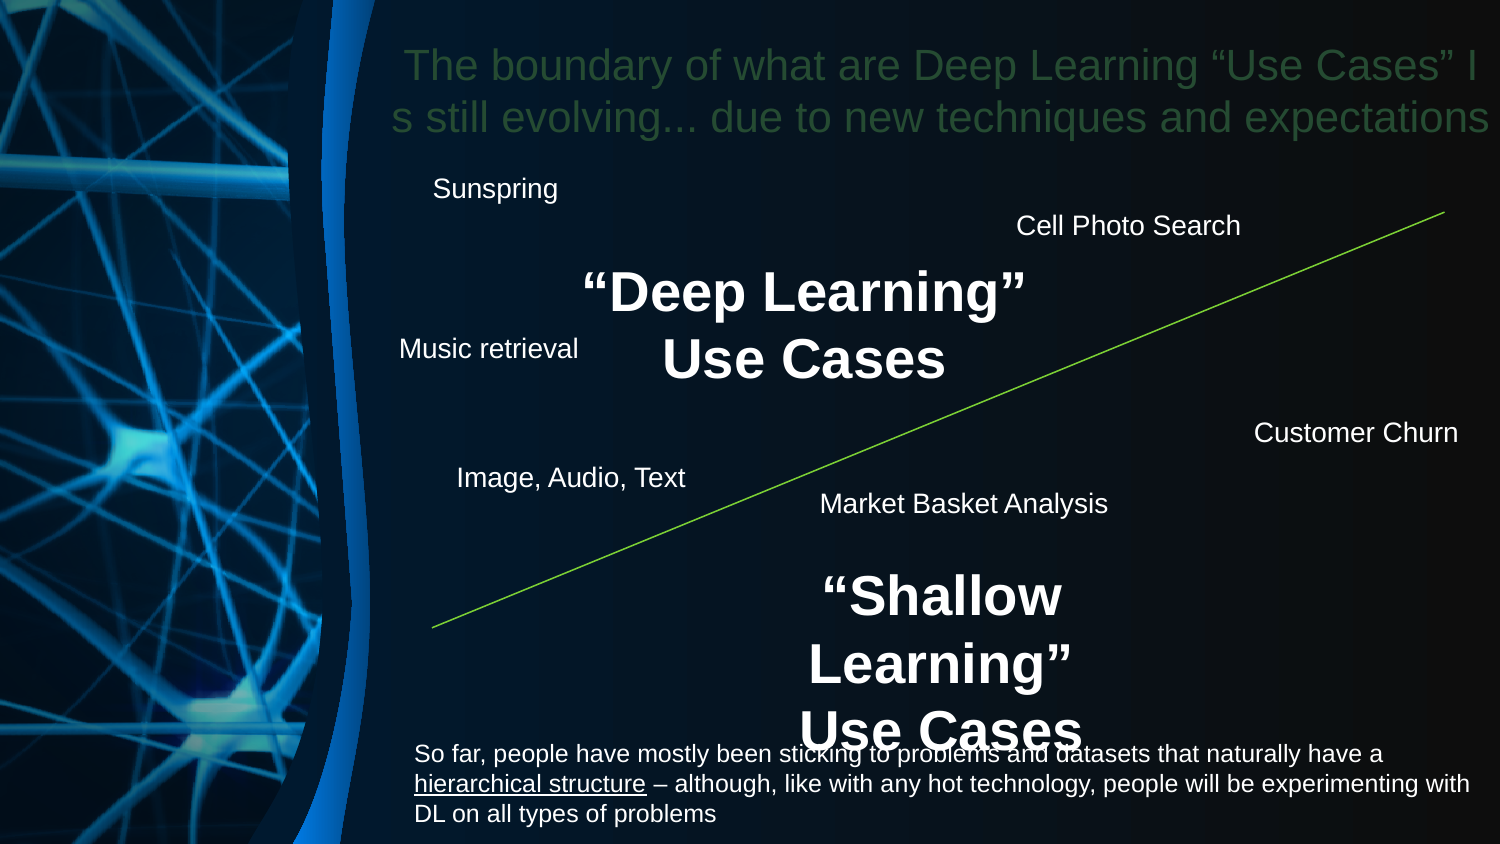

# The boundary of what are Deep Learning “Use Cases” I s still evolving... due to new techniques and expectations
Sunspring
Cell Photo Search
“Deep Learning”
Use Cases
Music retrieval
Customer Churn
Image, Audio, Text
Market Basket Analysis
“Shallow Learning”
Use Cases
So far, people have mostly been sticking to problems and datasets that naturally have a hierarchical structure – although, like with any hot technology, people will be experimenting with DL on all types of problems